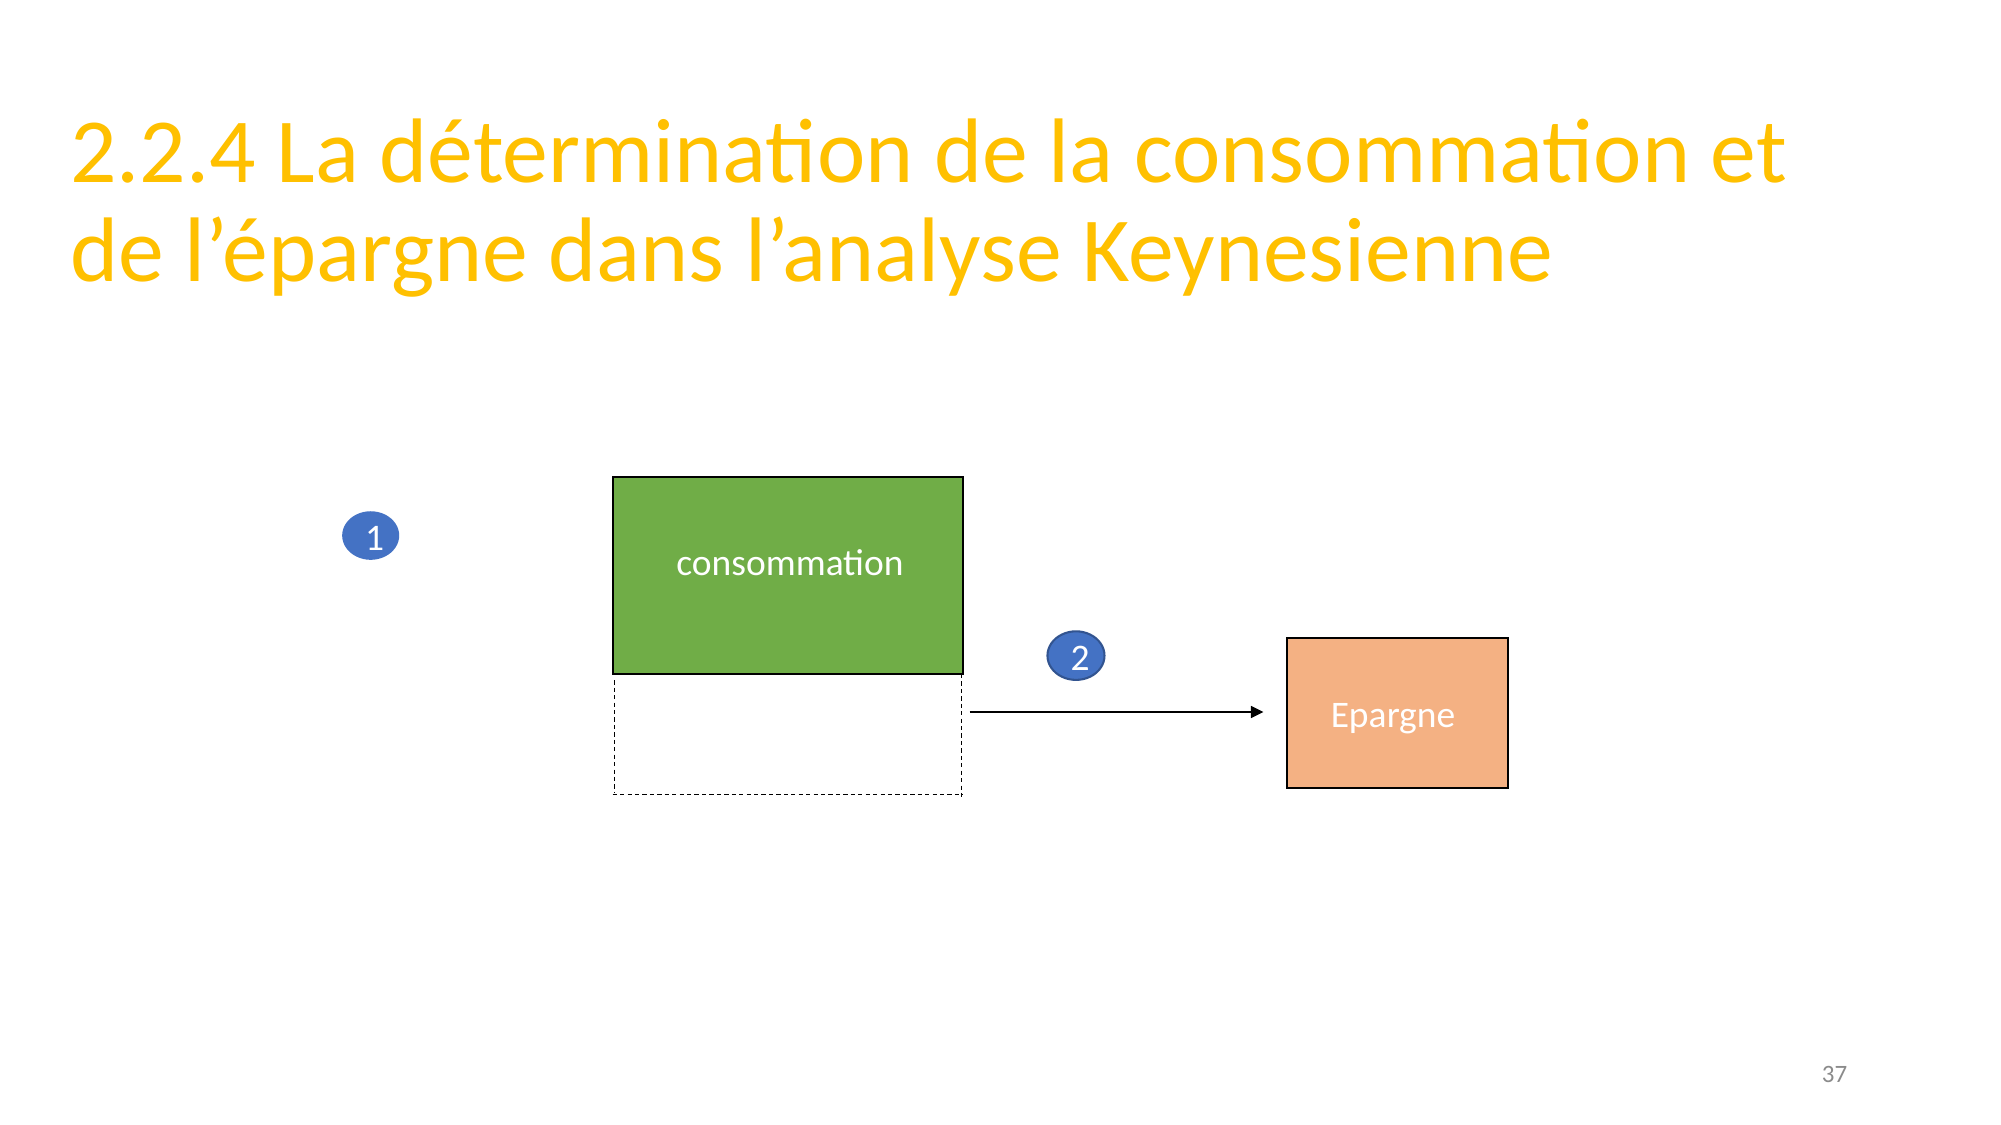

# 2.2.4 La détermination de la consommation et de l’épargne dans l’analyse Keynesienne

Revenu disponible

Revenu
1
consommation
2
Epargne
Résidu
37